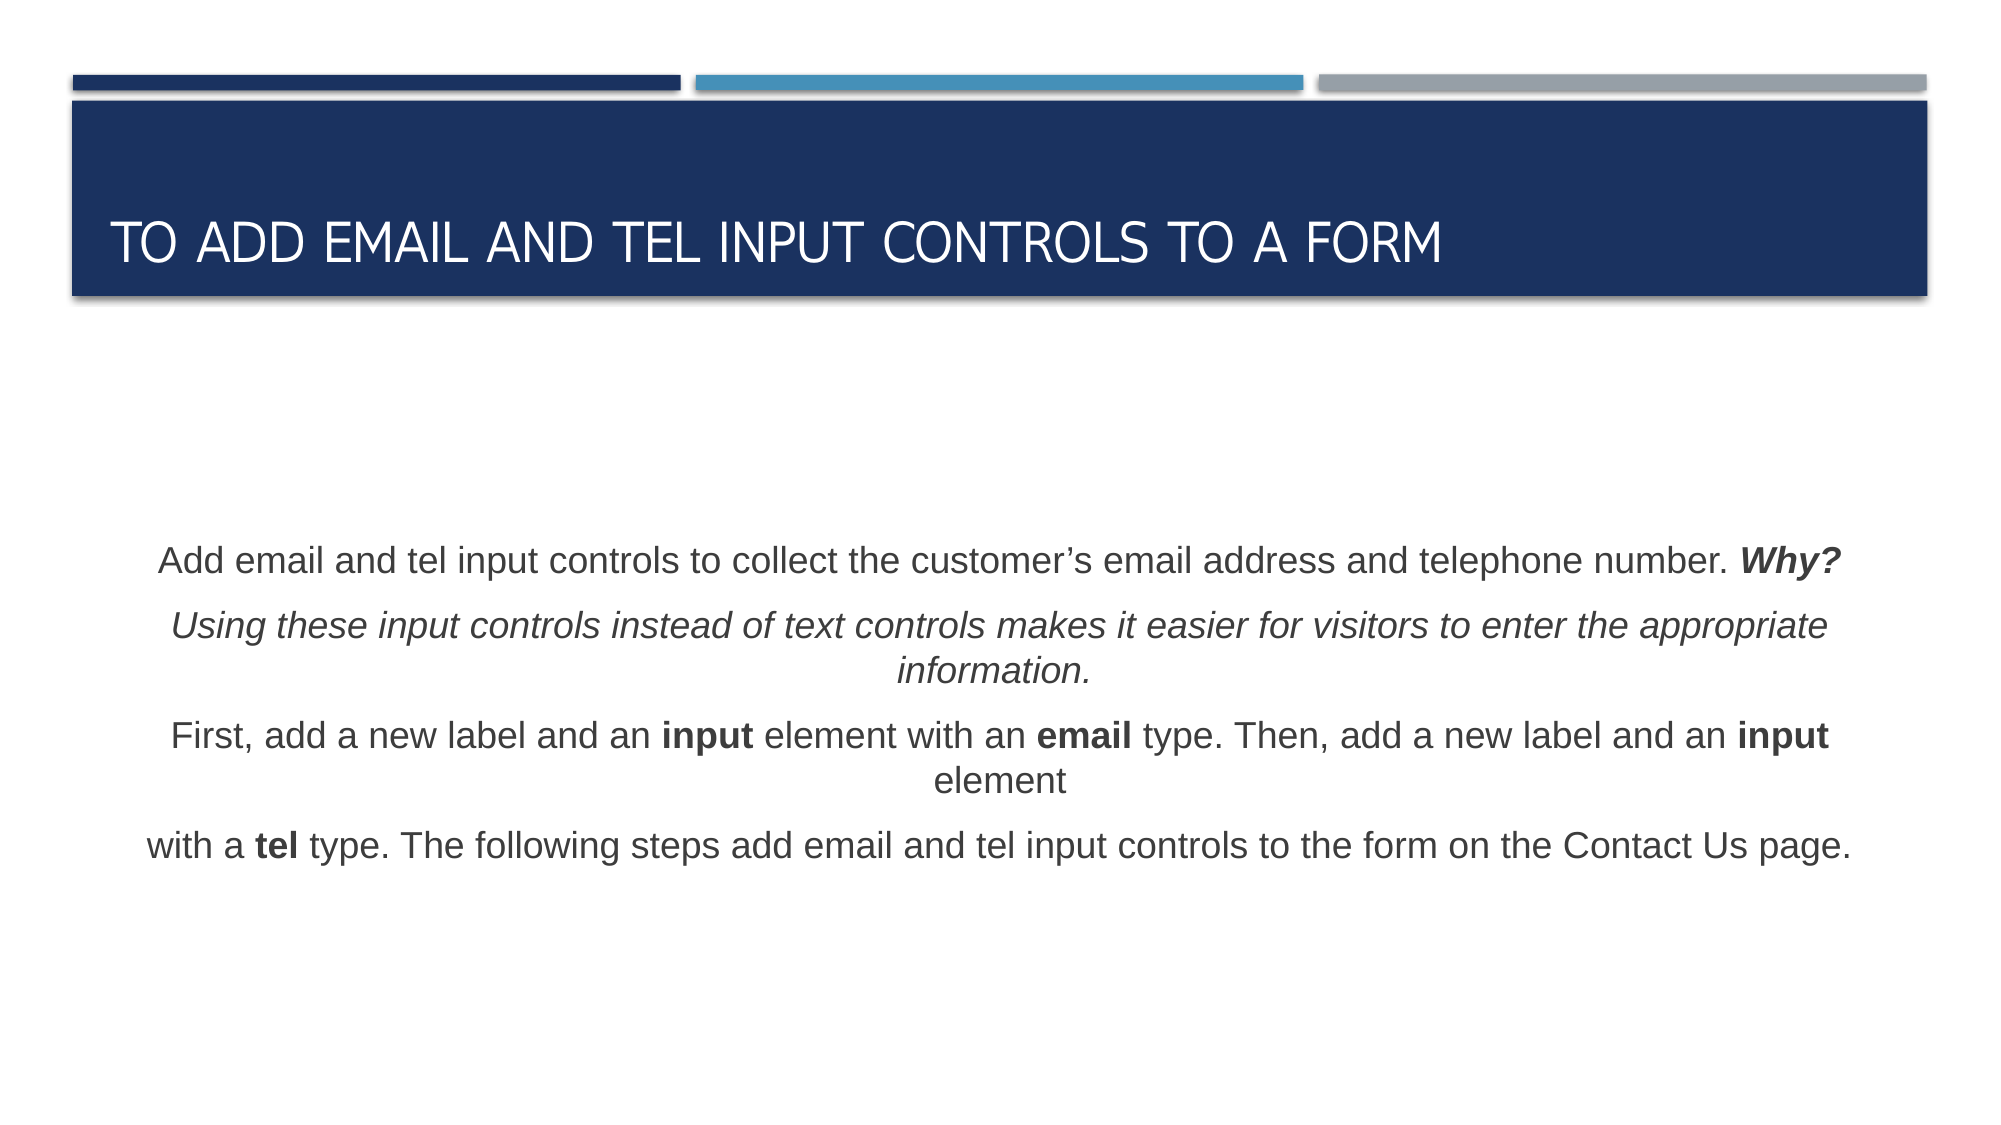

# To Add email and tel Input Controls to a Form
Add email and tel input controls to collect the customer’s email address and telephone number. Why?
Using these input controls instead of text controls makes it easier for visitors to enter the appropriate information.
First, add a new label and an input element with an email type. Then, add a new label and an input element
with a tel type. The following steps add email and tel input controls to the form on the Contact Us page.